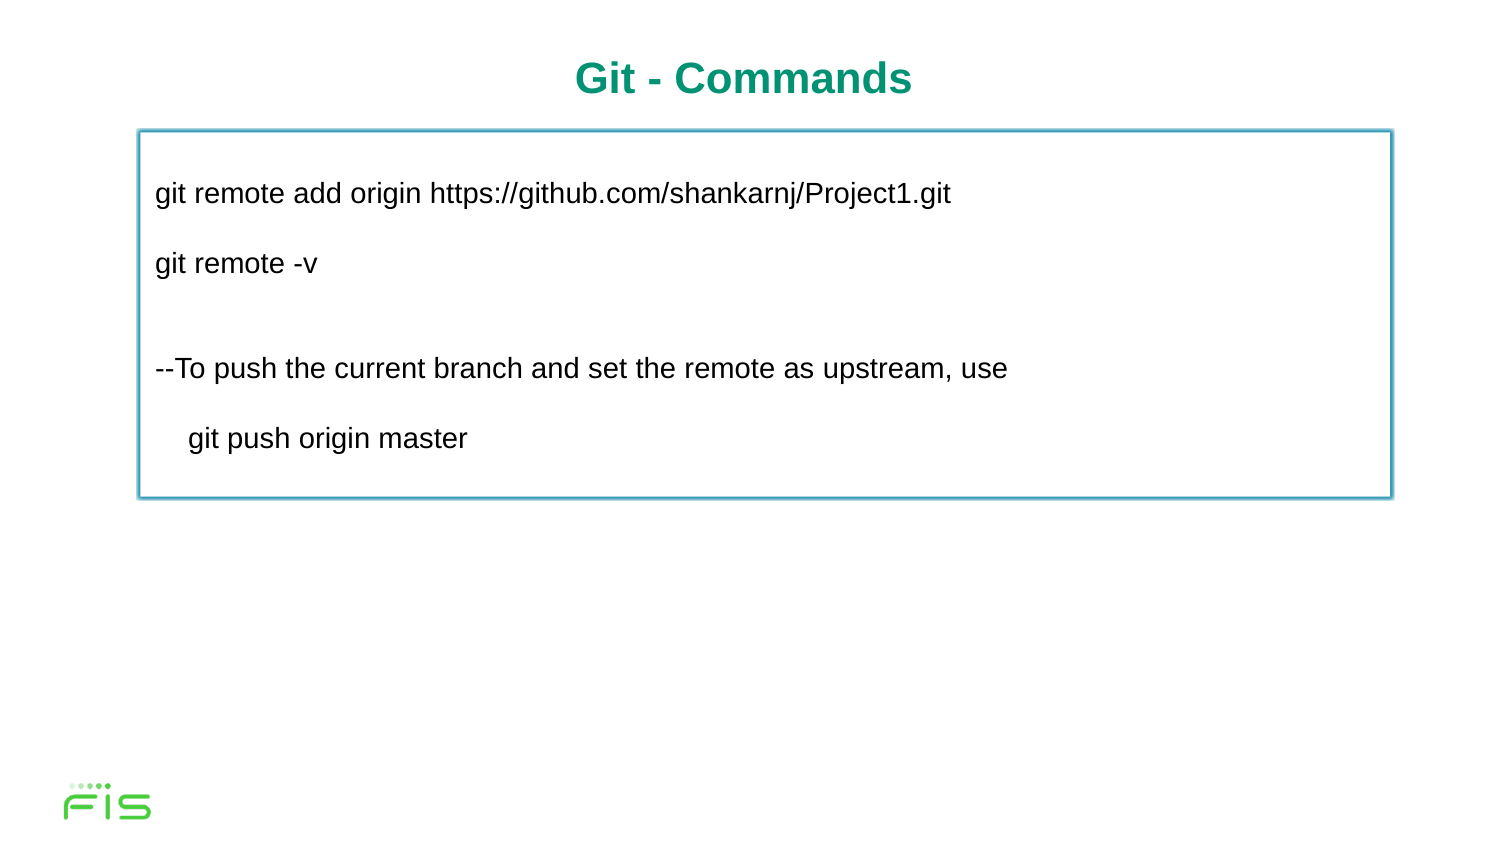

# Git - Commands

git remote add origin https://github.com/shankarnj/Project1.git

git remote -v

--To push the current branch and set the remote as upstream, use

    git push origin master

15